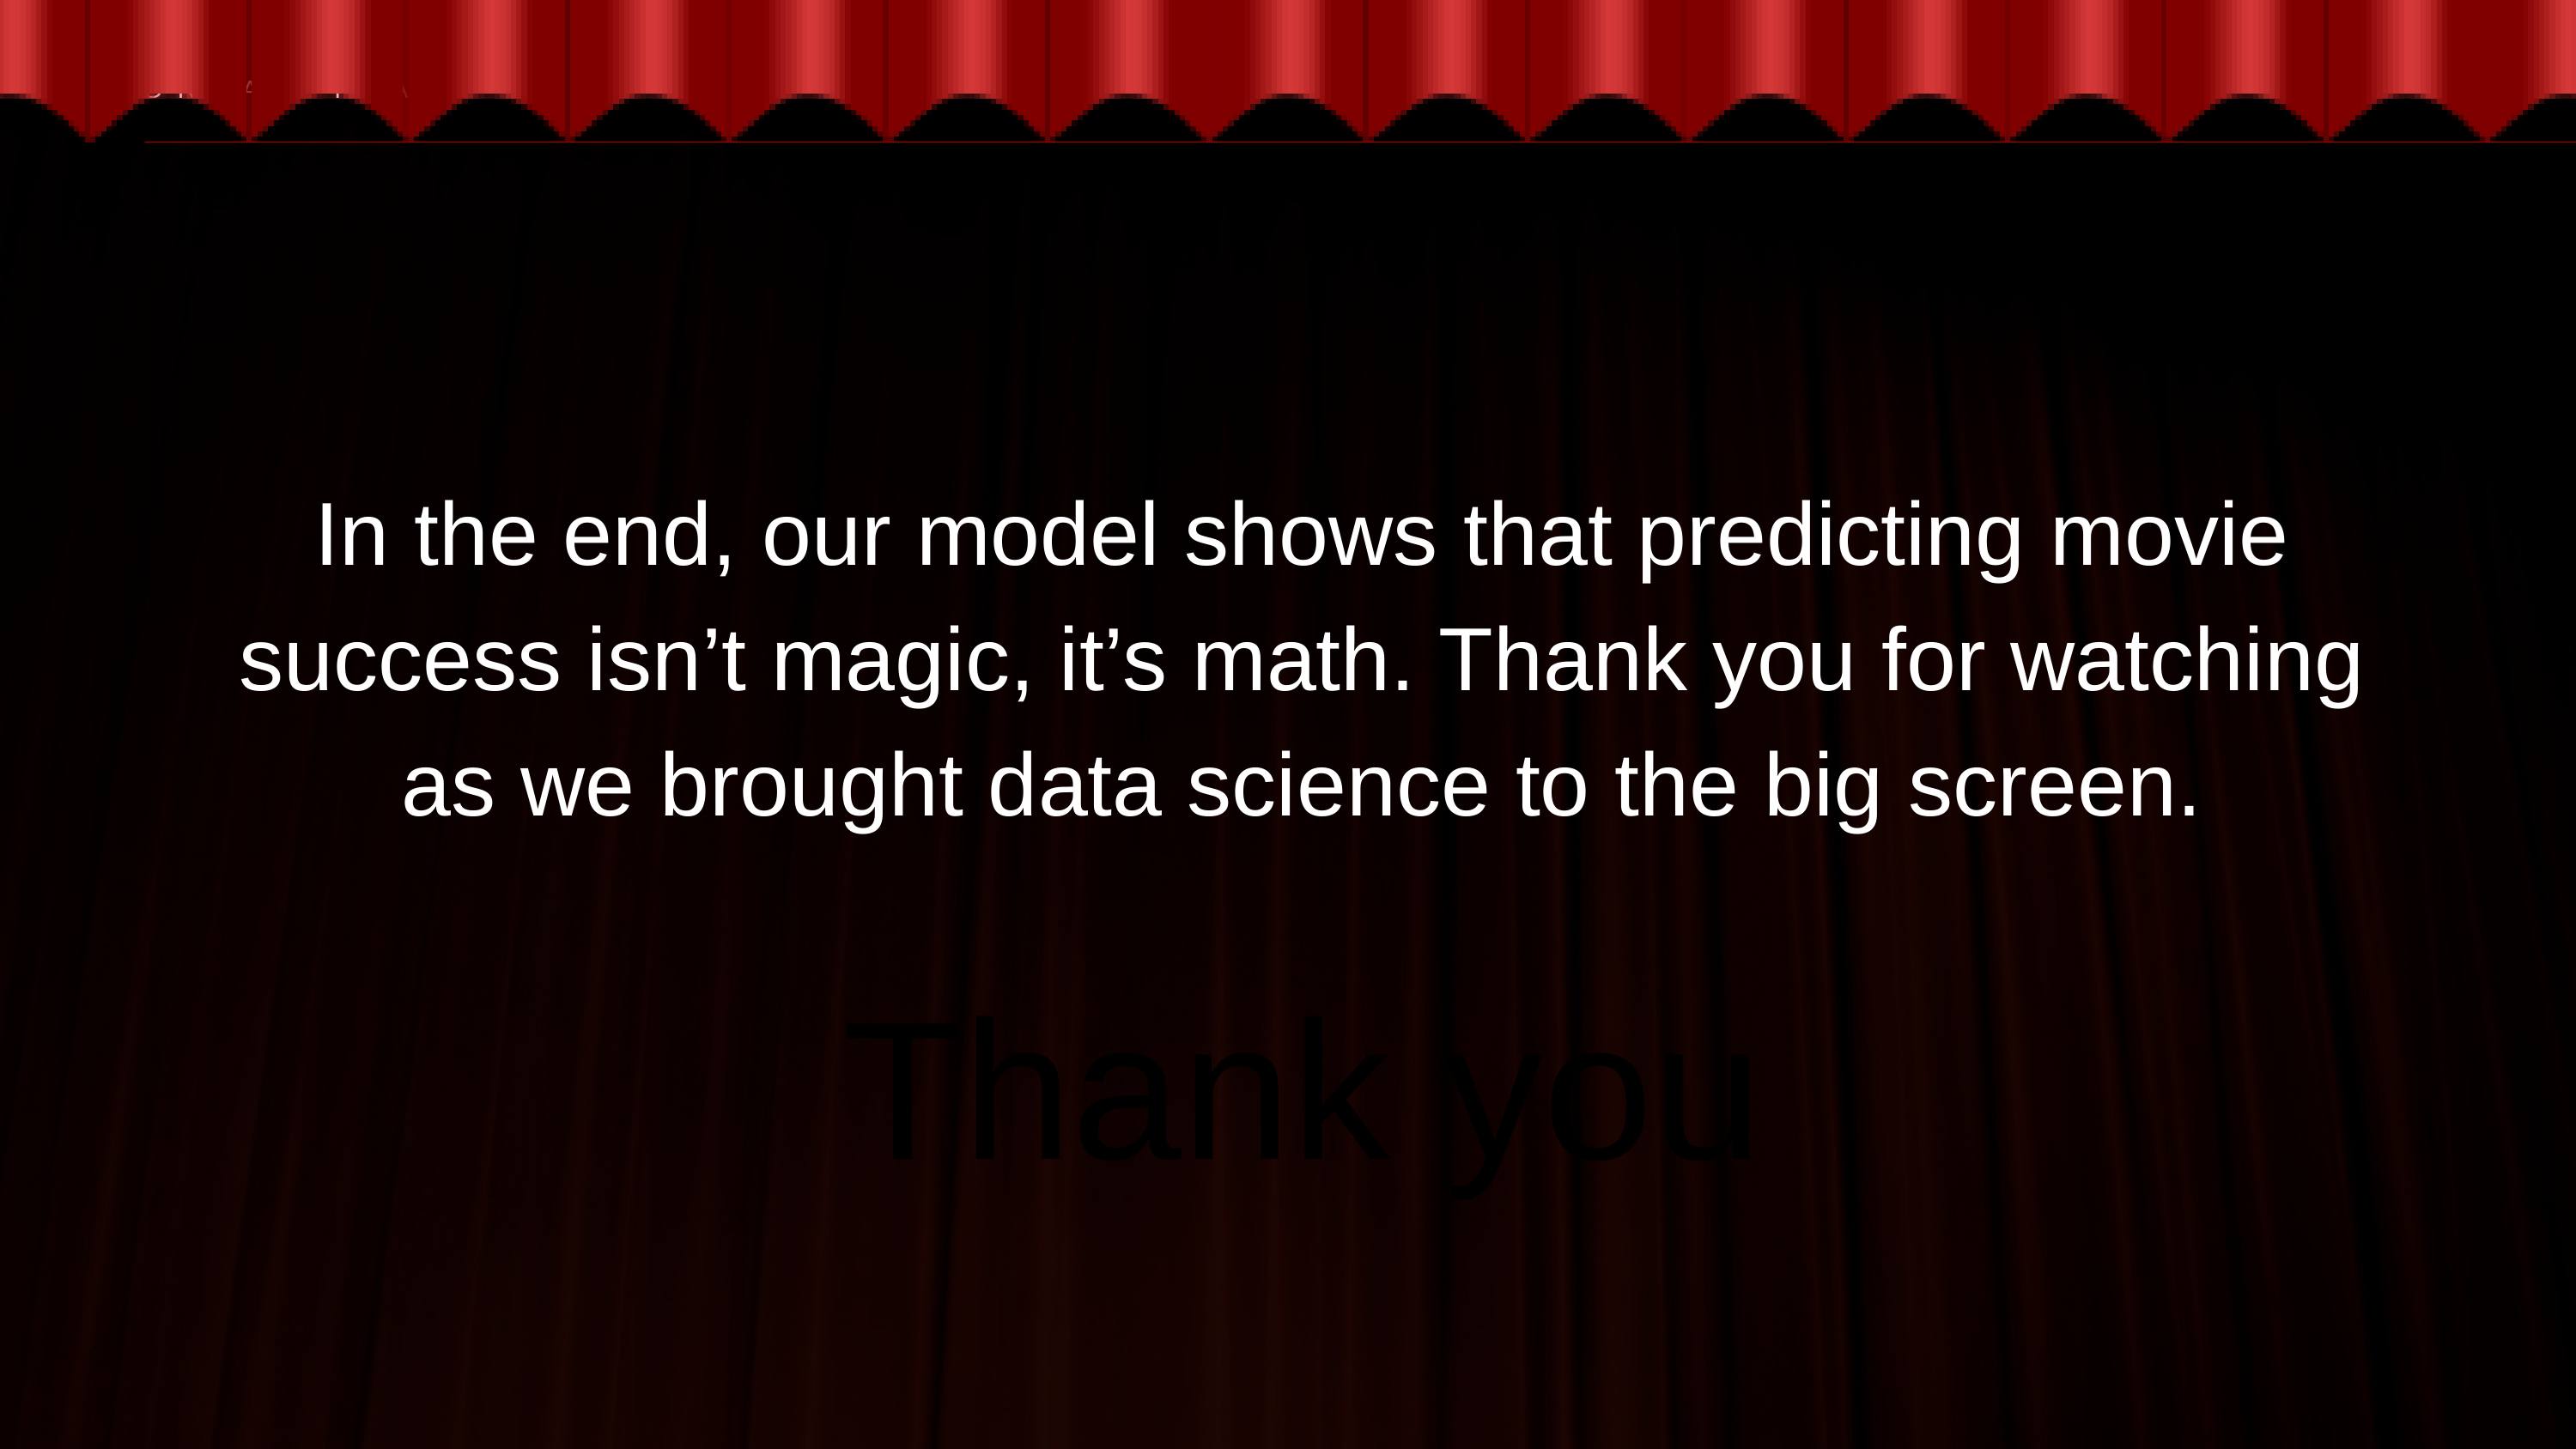

DREAM TEAM

In the end, our model shows that predicting movie success isn’t magic, it’s math. Thank you for watching as we brought data science to the big screen.
Thank you